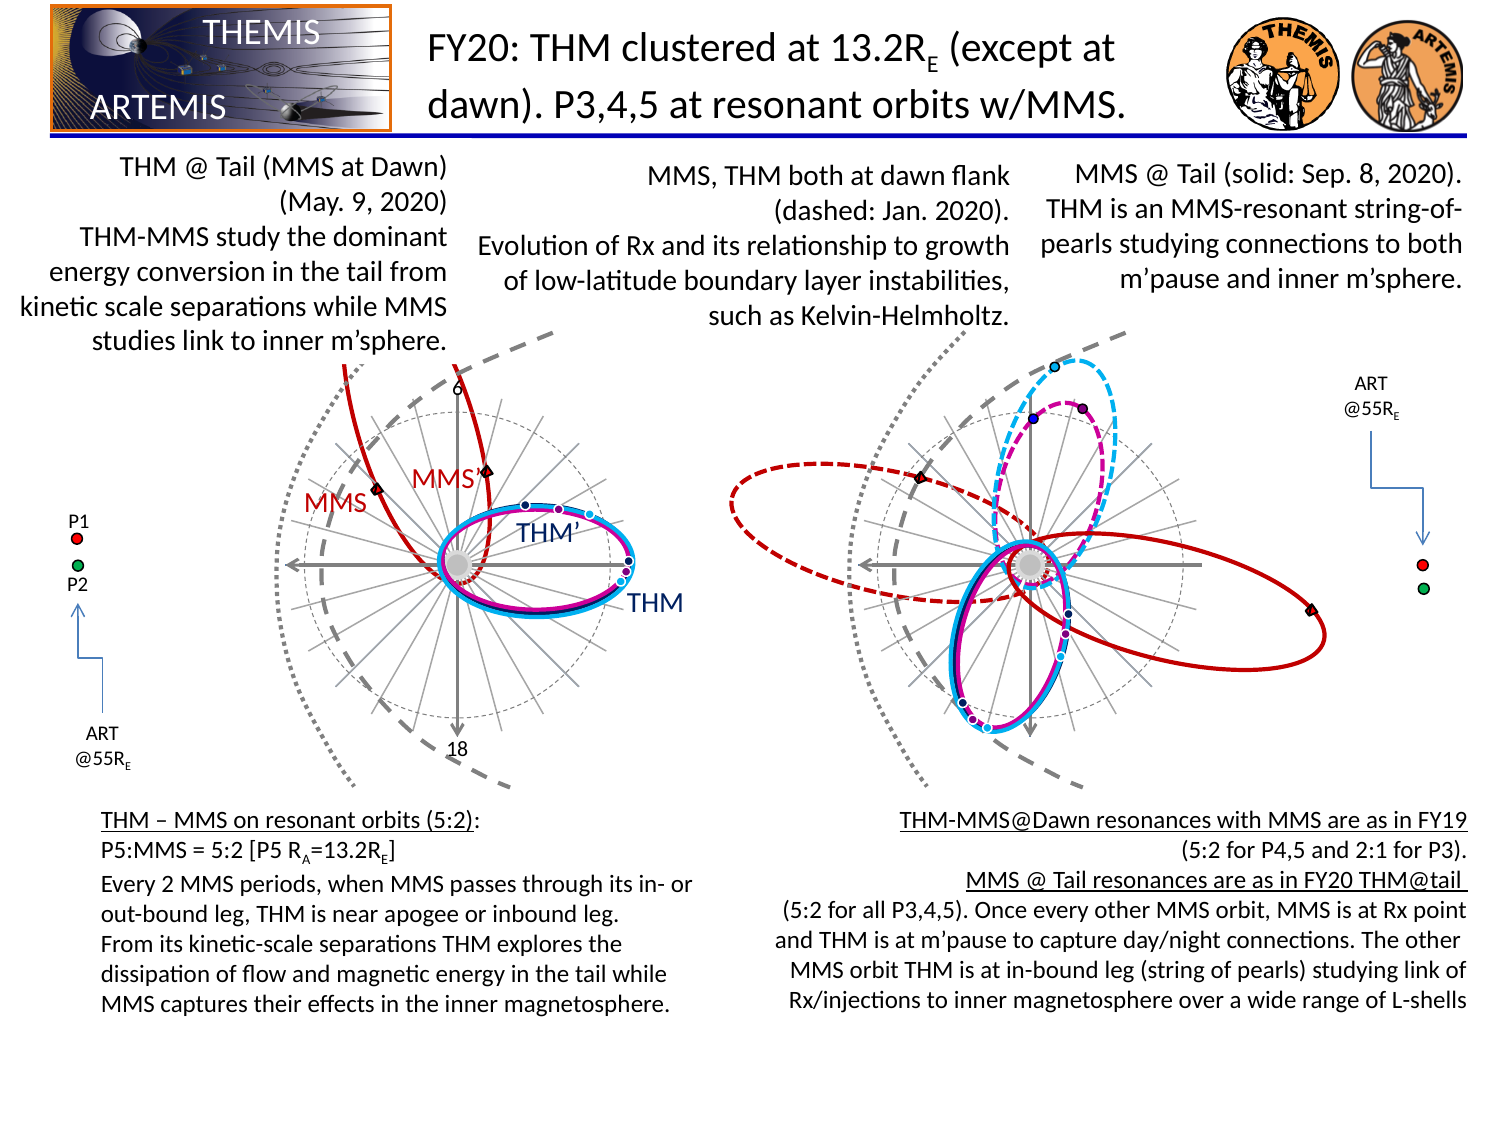

FY20: THM clustered at 13.2RE (except at dawn). P3,4,5 at resonant orbits w/MMS.
THM @ Tail (MMS at Dawn)
(May. 9, 2020)
THM-MMS study the dominant energy conversion in the tail from kinetic scale separations while MMS studies link to inner m’sphere.
MMS @ Tail (solid: Sep. 8, 2020).
THM is an MMS-resonant string-of-pearls studying connections to both m’pause and inner m’sphere.
MMS, THM both at dawn flank
(dashed: Jan. 2020).
Evolution of Rx and its relationship to growth of low-latitude boundary layer instabilities, such as Kelvin-Helmholtz.

ART
@55RE
6

MMS’

MMS

P1

P2
THM’

THM

ART
@55RE

18
THM – MMS on resonant orbits (5:2):
P5:MMS = 5:2 [P5 RA=13.2RE]
Every 2 MMS periods, when MMS passes through its in- or out-bound leg, THM is near apogee or inbound leg.
From its kinetic-scale separations THM explores the dissipation of flow and magnetic energy in the tail while MMS captures their effects in the inner magnetosphere.
THM-MMS@Dawn resonances with MMS are as in FY19
(5:2 for P4,5 and 2:1 for P3).
MMS @ Tail resonances are as in FY20 THM@tail
(5:2 for all P3,4,5). Once every other MMS orbit, MMS is at Rx point and THM is at m’pause to capture day/night connections. The other  MMS orbit THM is at in-bound leg (string of pearls) studying link of Rx/injections to inner magnetosphere over a wide range of L-shells